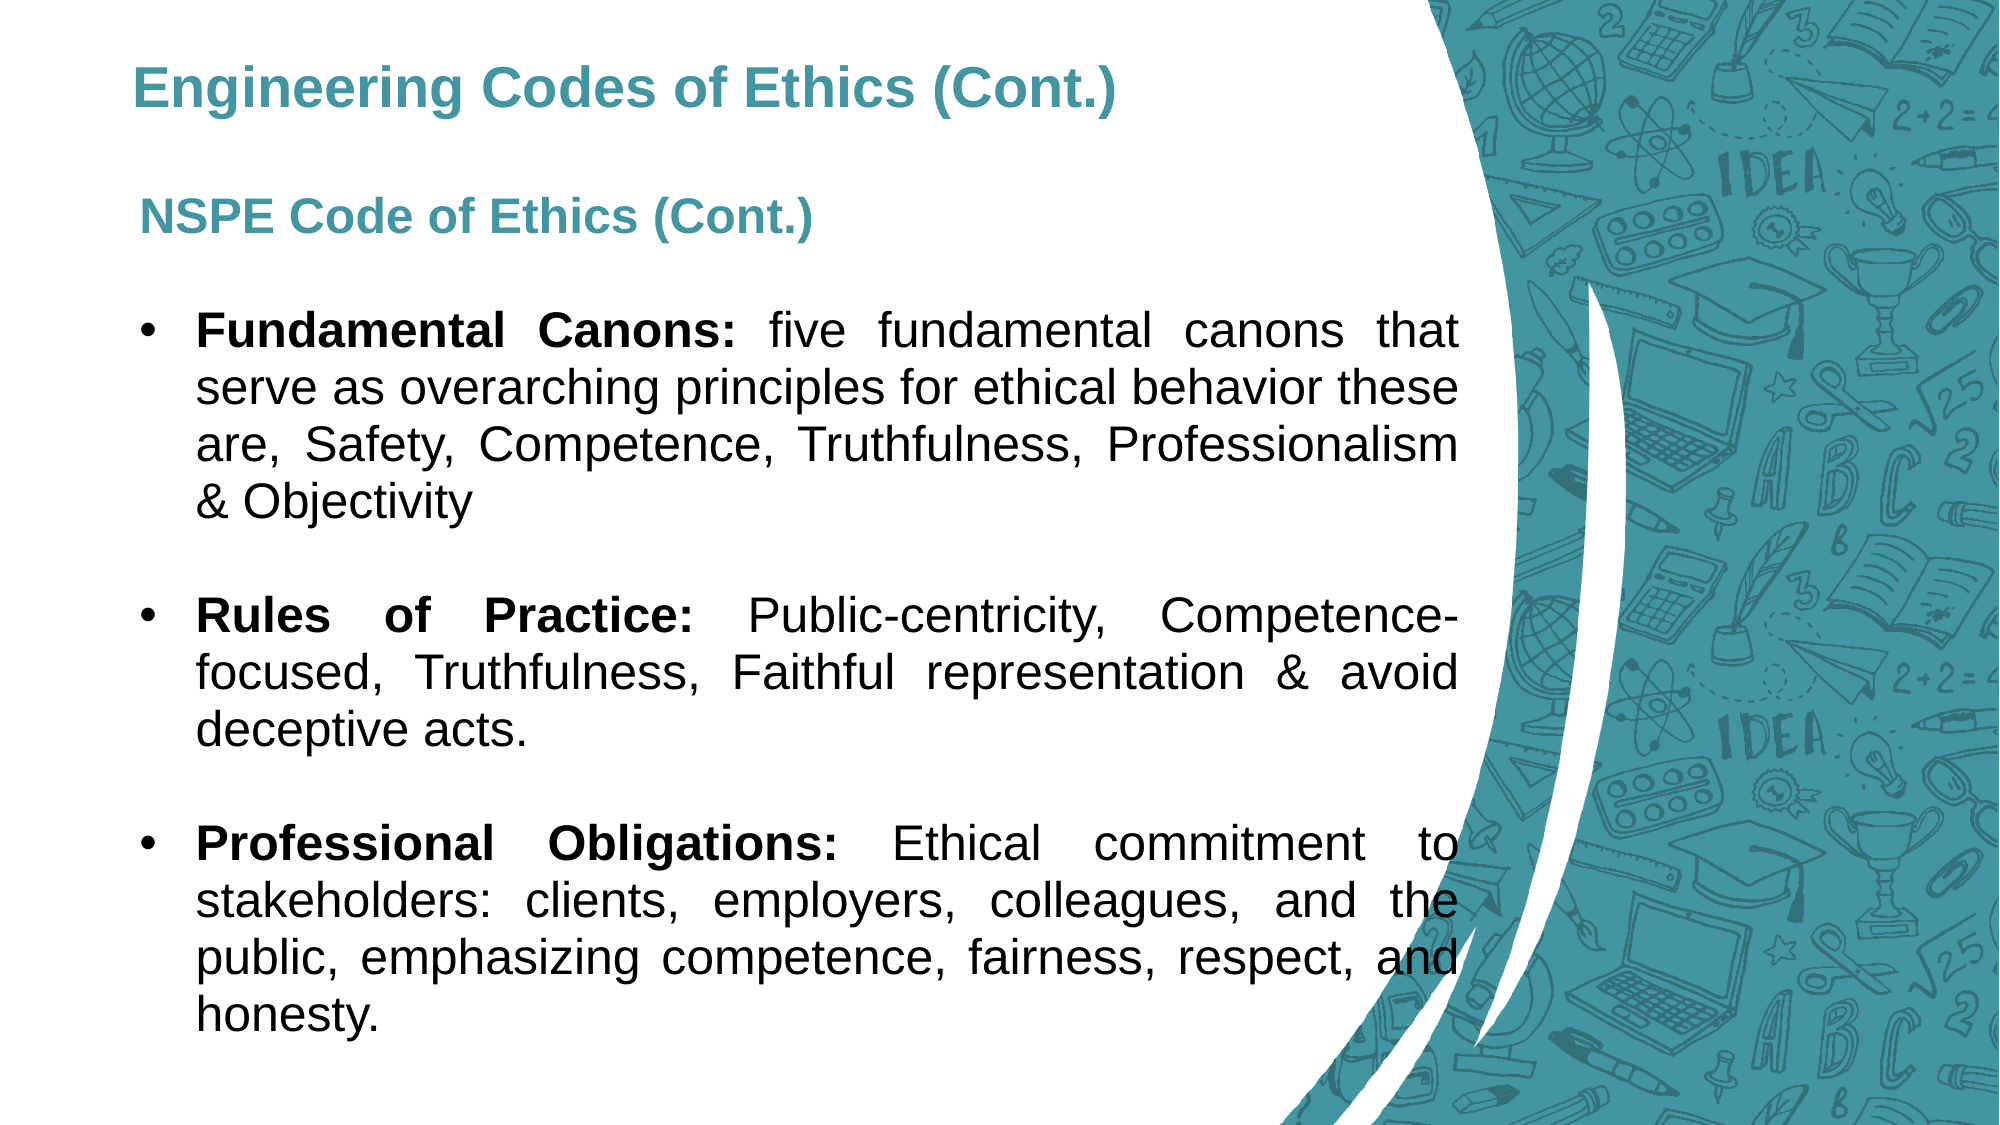

# Engineering Codes of Ethics (Cont.)
NSPE Code of Ethics (Cont.)

Fundamental Canons: five fundamental canons that serve as overarching principles for ethical behavior these are, Safety, Competence, Truthfulness, Professionalism & Objectivity

Rules of Practice: Public-centricity, Competence-focused, Truthfulness, Faithful representation & avoid deceptive acts.

Professional Obligations: Ethical commitment to stakeholders: clients, employers, colleagues, and the public, emphasizing competence, fairness, respect, and honesty.